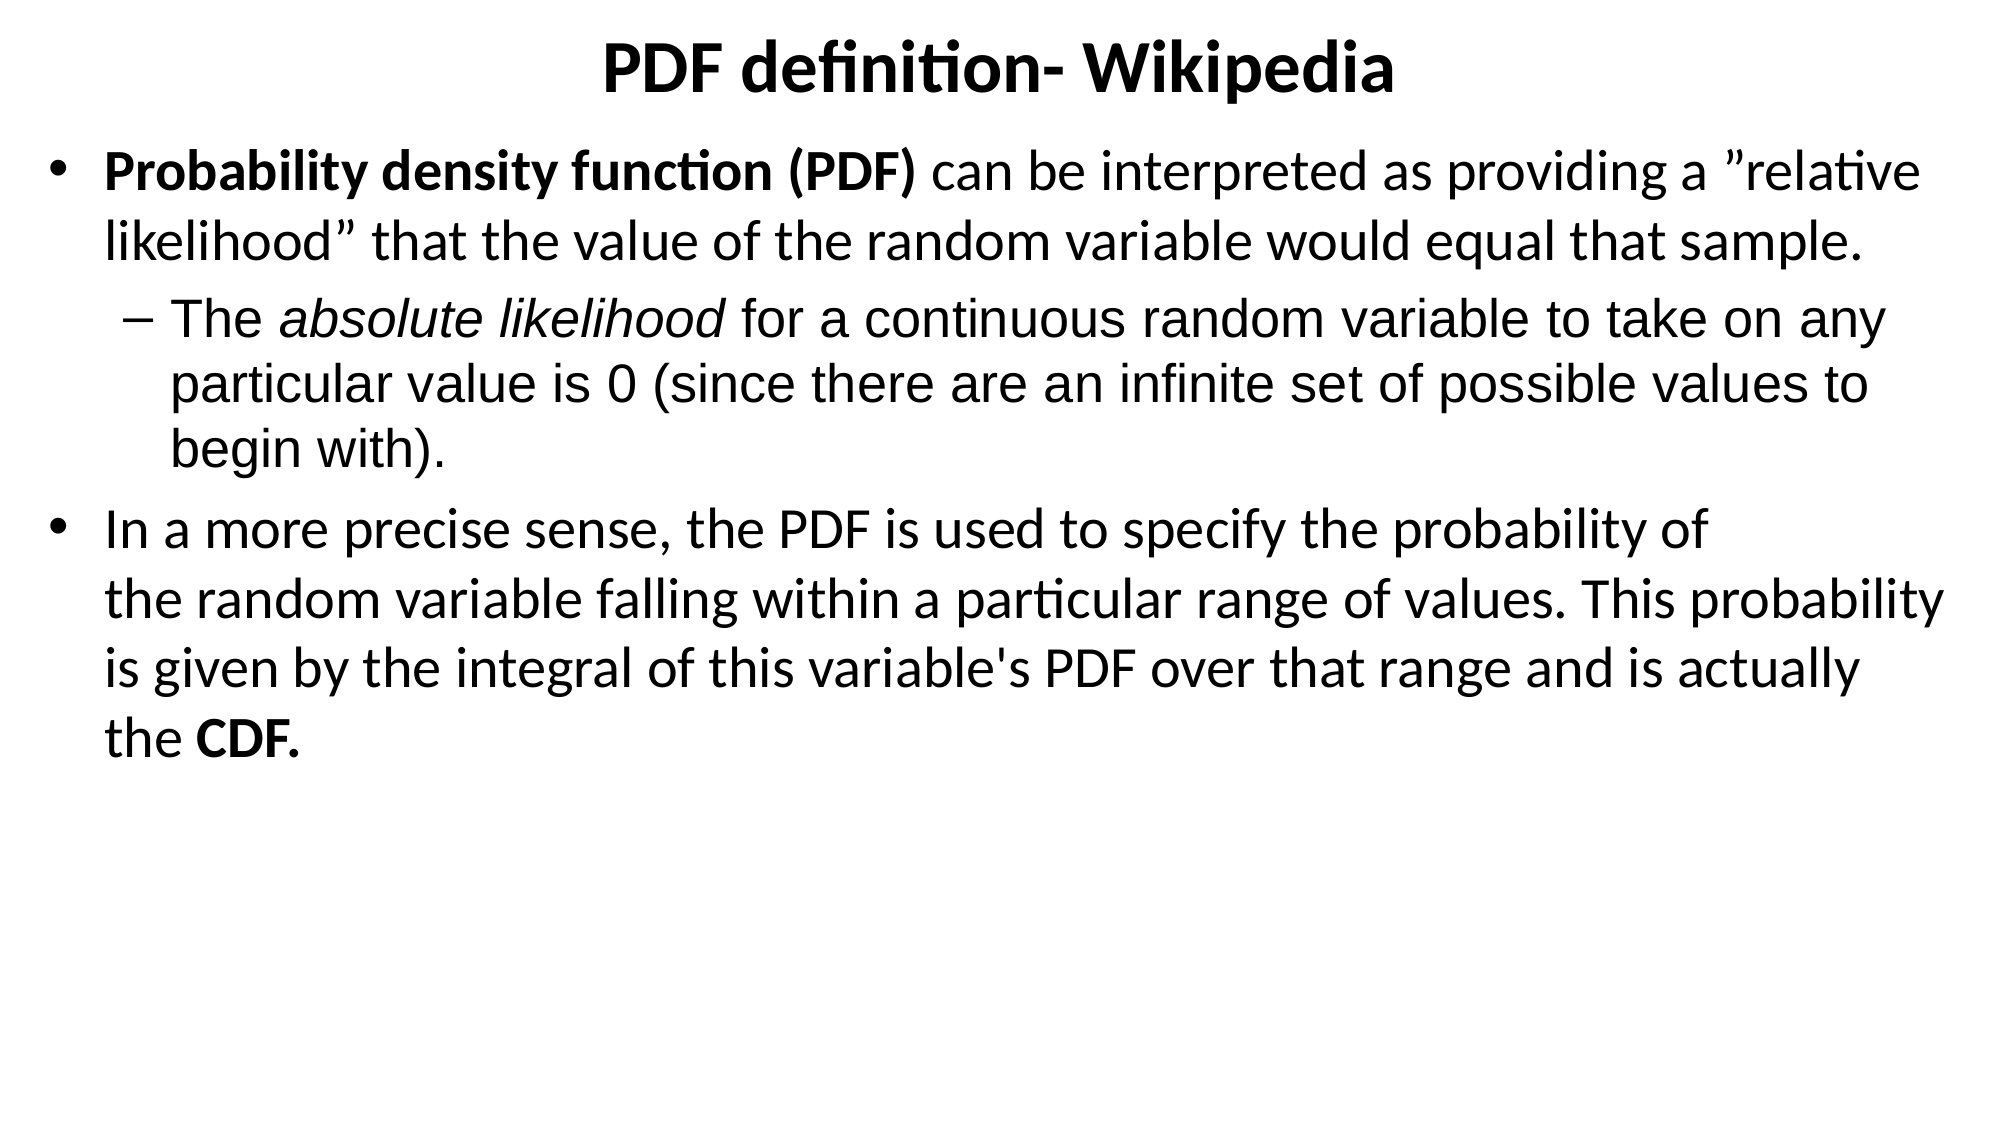

# PDF definition- Wikipedia
Probability density function (PDF) can be interpreted as providing a ”relative likelihood” that the value of the random variable would equal that sample.
The absolute likelihood for a continuous random variable to take on any particular value is 0 (since there are an infinite set of possible values to begin with).
In a more precise sense, the PDF is used to specify the probability of the random variable falling within a particular range of values. This probability is given by the integral of this variable's PDF over that range and is actually the CDF.